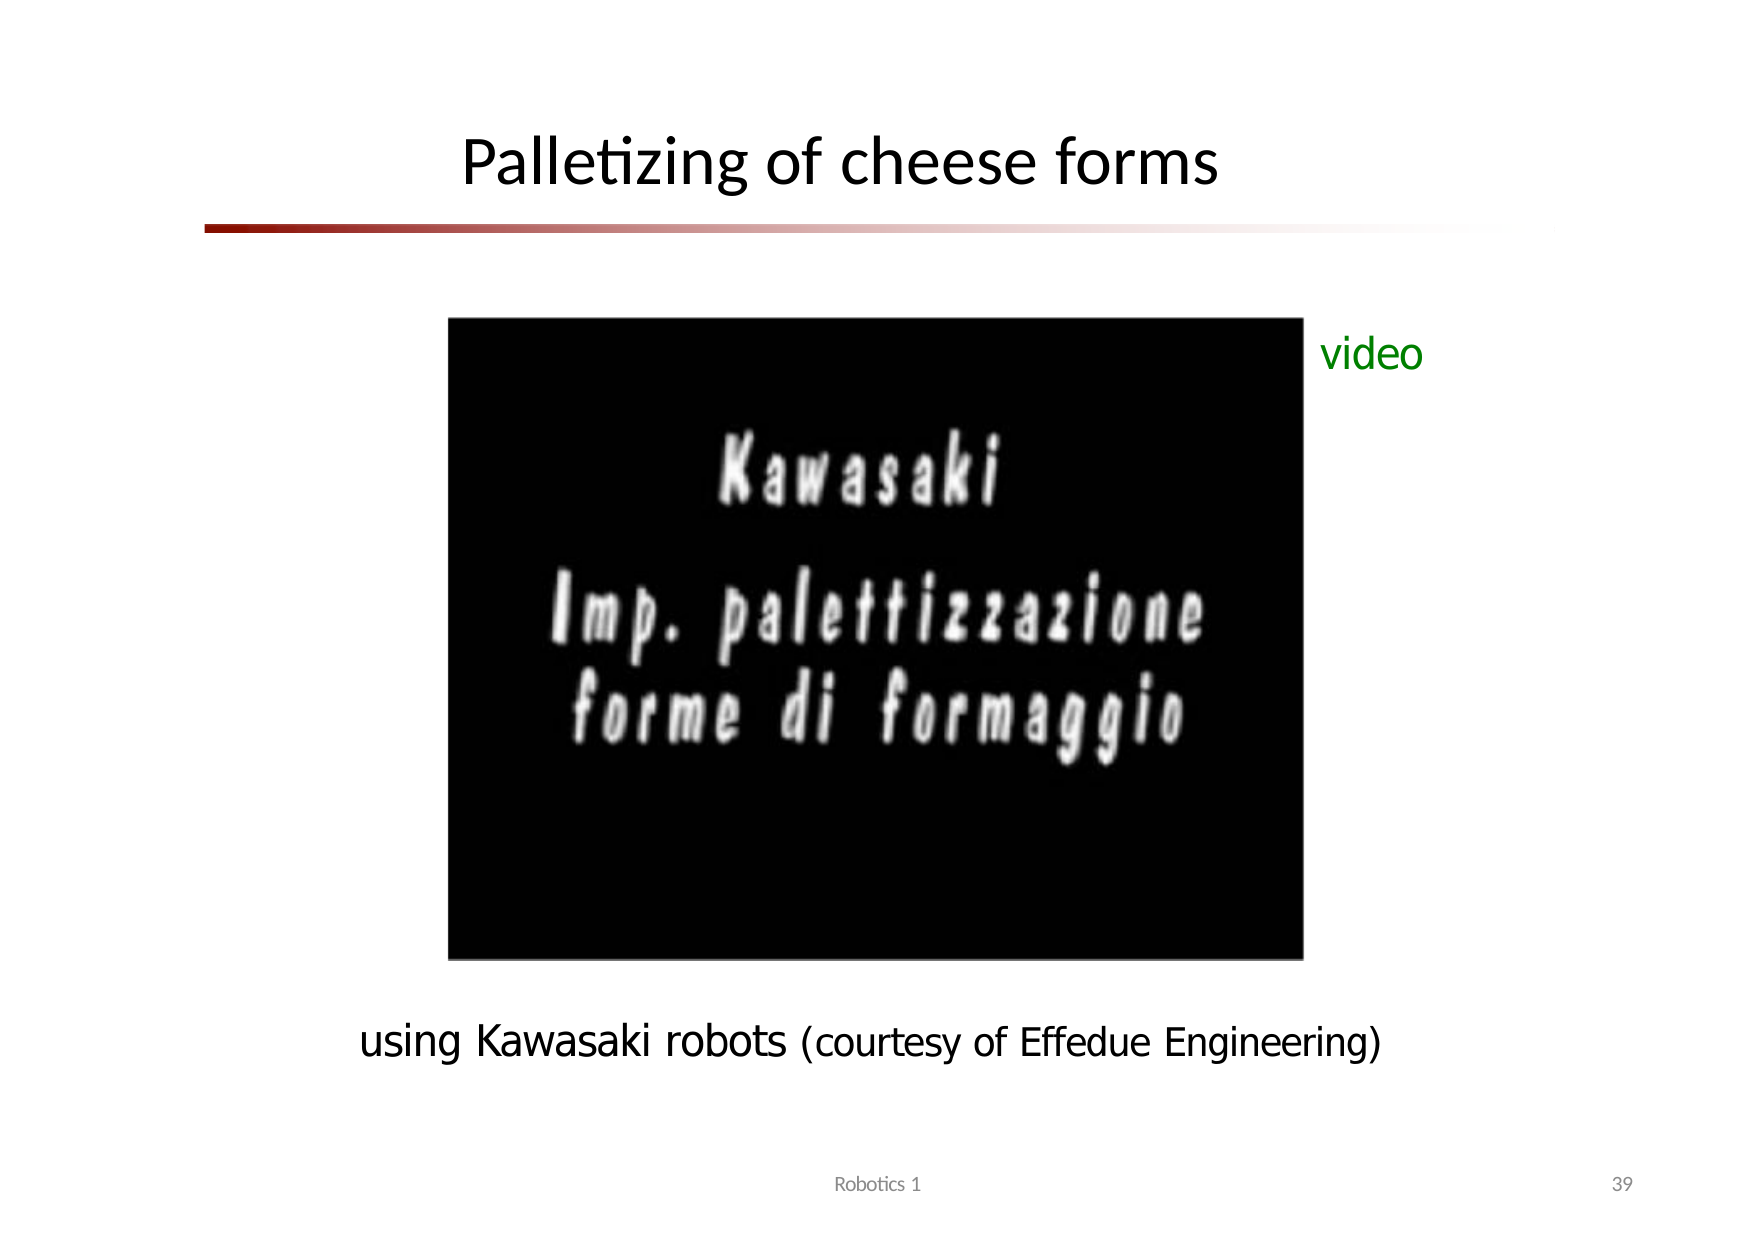

# Palletizing of cheese forms

video
using Kawasaki robots (courtesy of Effedue Engineering)
Robotics 1
39